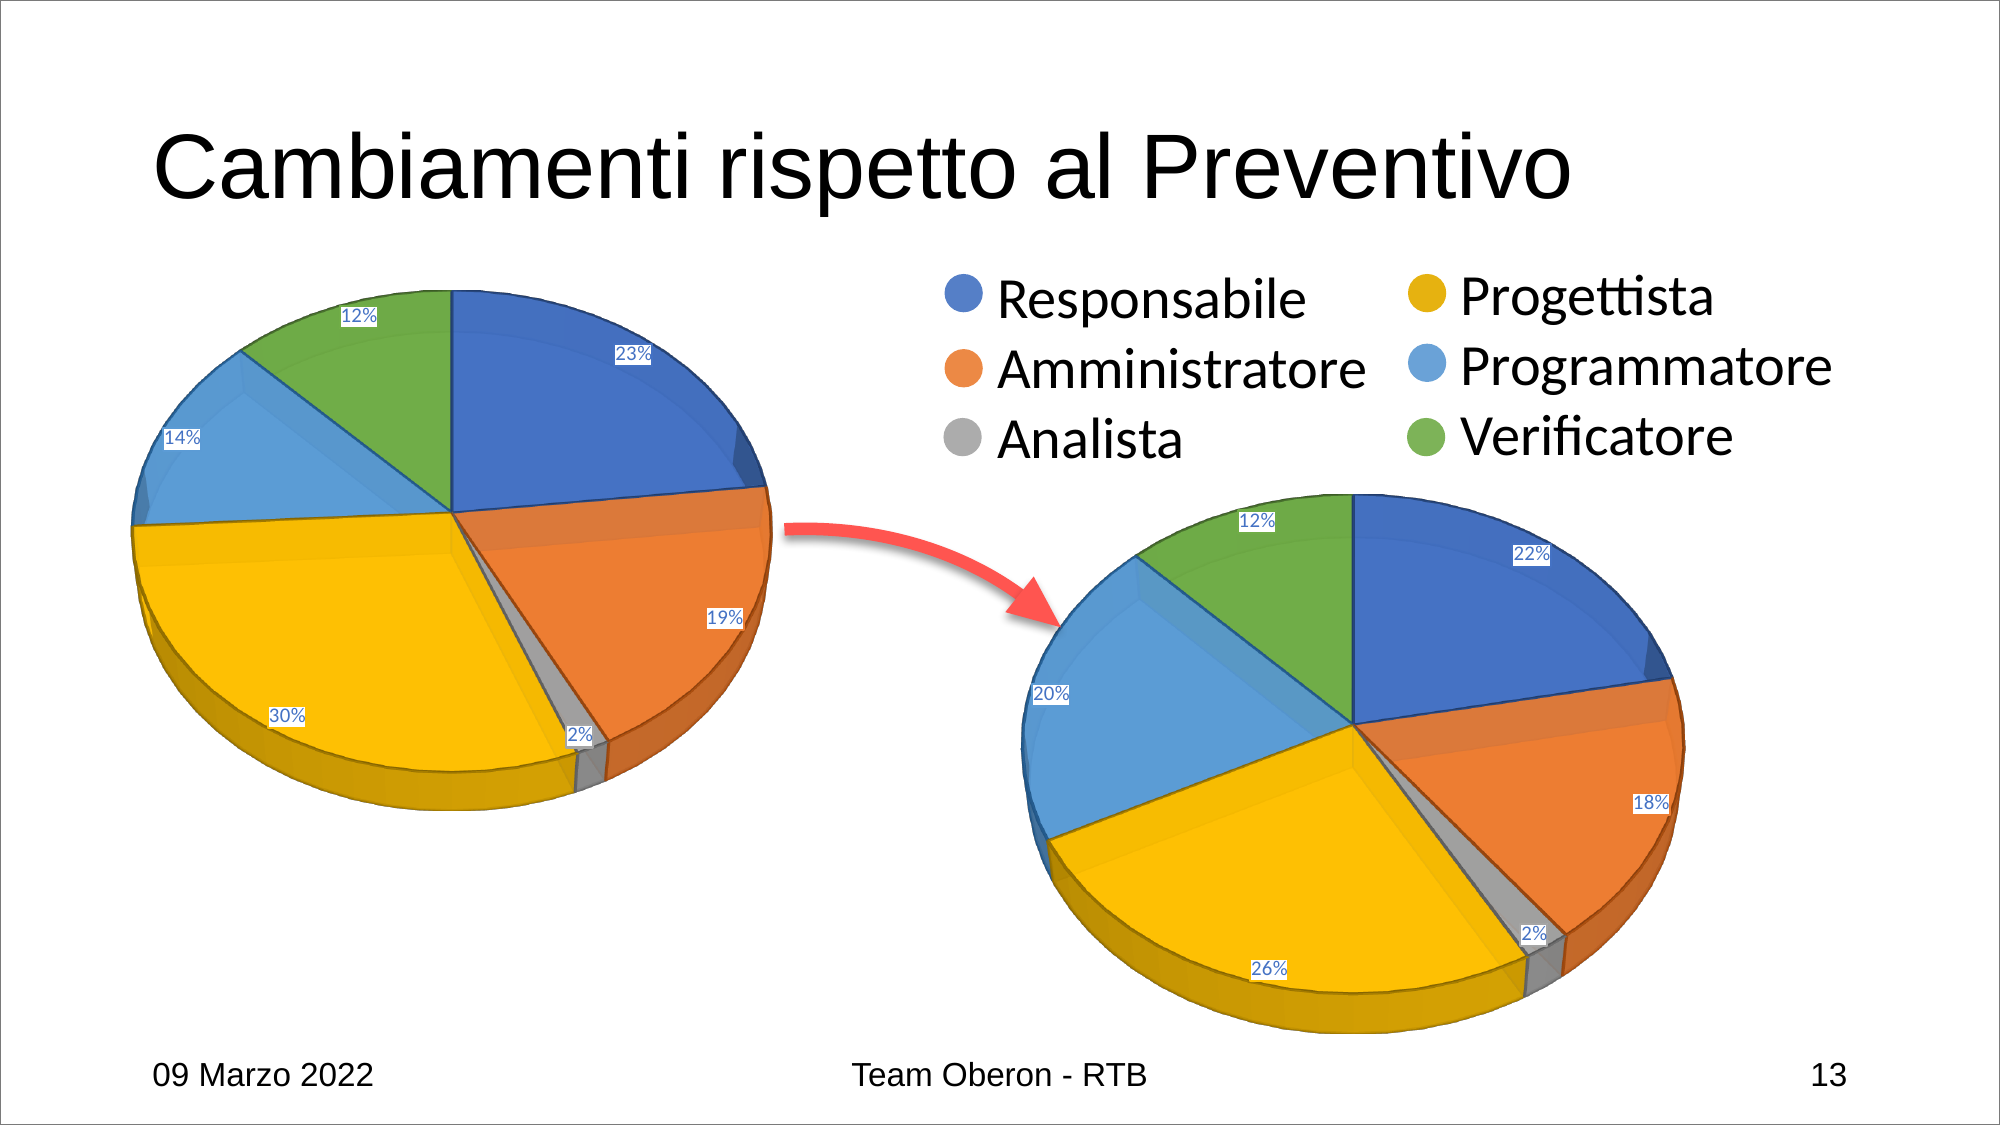

# Cambiamenti rispetto al Preventivo
Progettista
Programmatore
Verificatore

Responsabile
Amministratore
Analista

[unsupported chart]

[unsupported chart]

09 Marzo 2022
Team Oberon - RTB
13